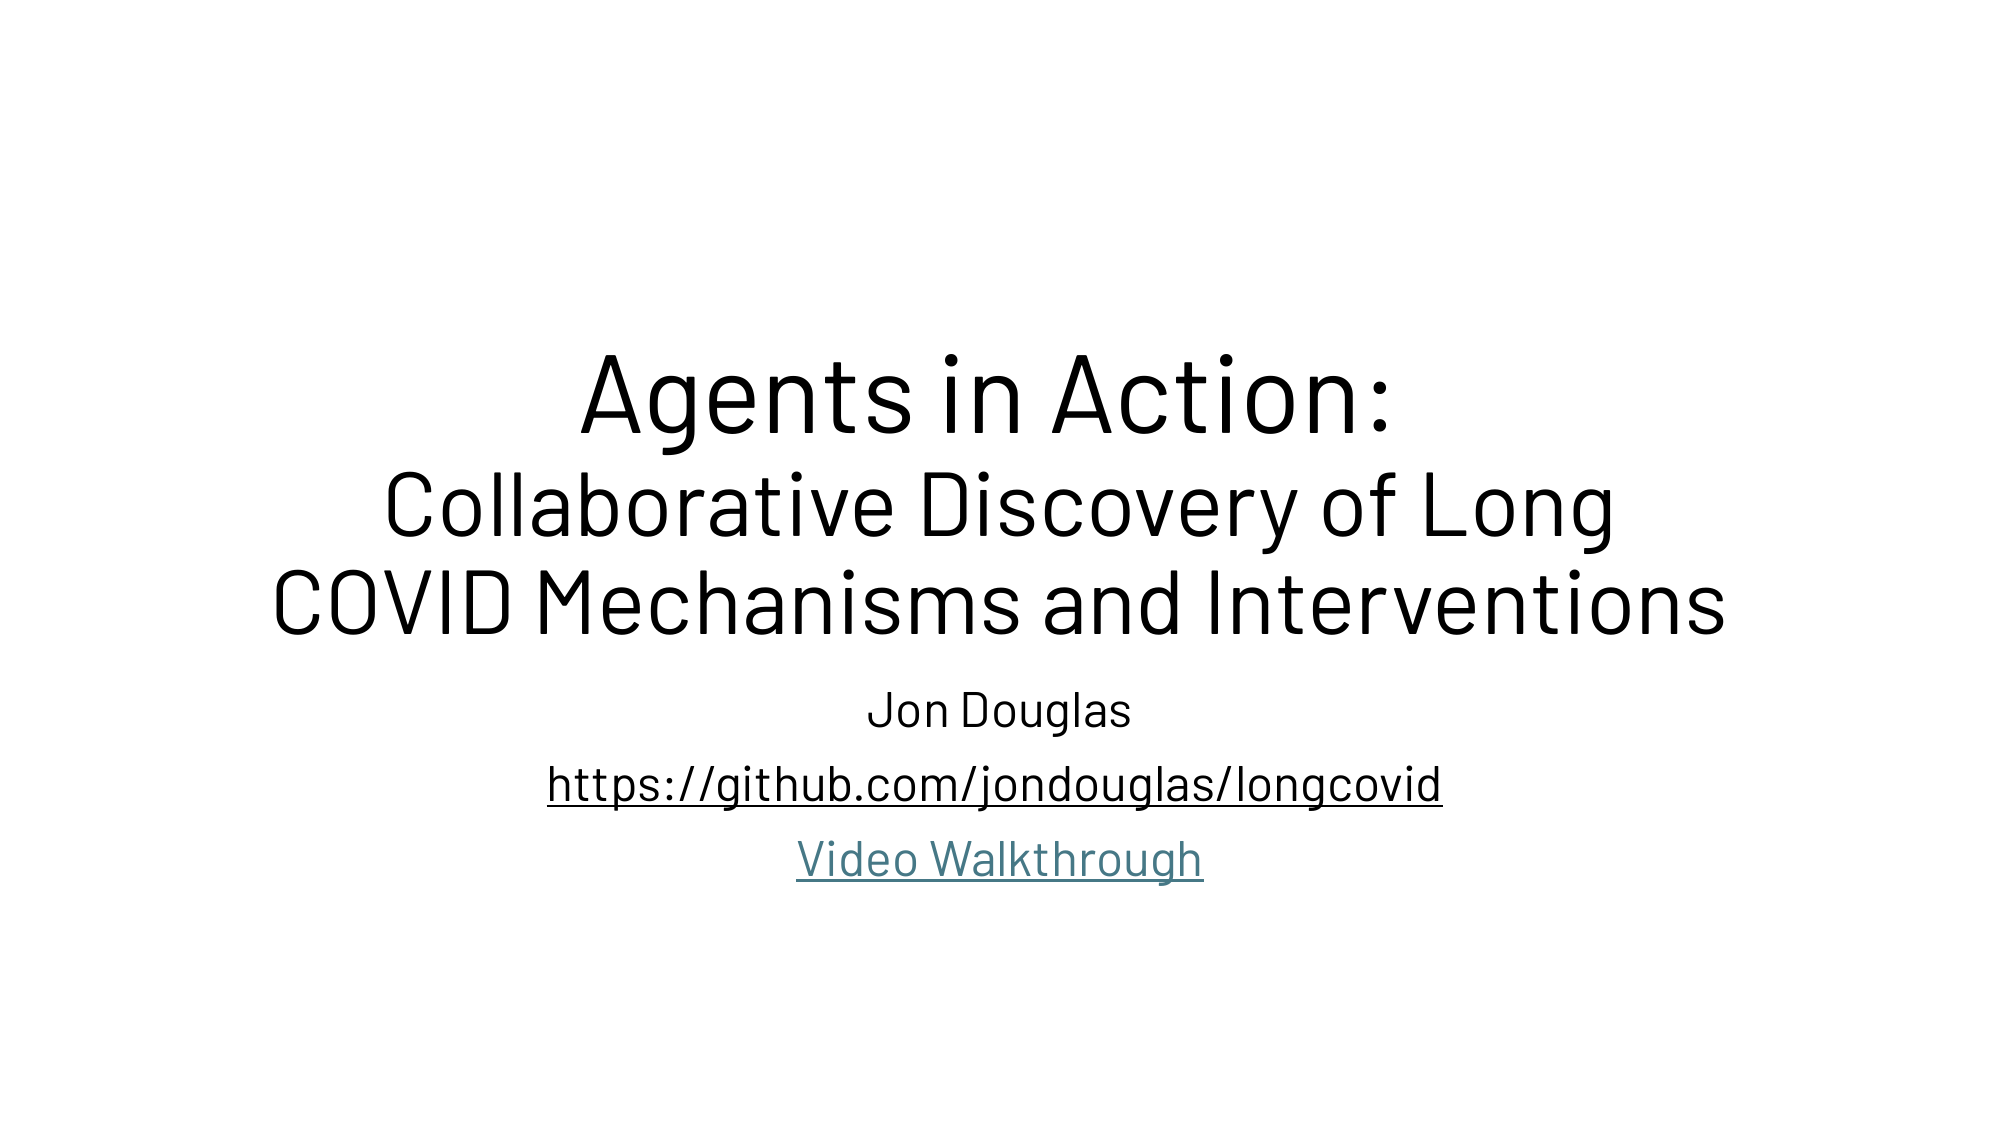

# Agents in Action: Collaborative Discovery of Long COVID Mechanisms and Interventions
Jon Douglas
https://github.com/jondouglas/longcovid
Video Walkthrough